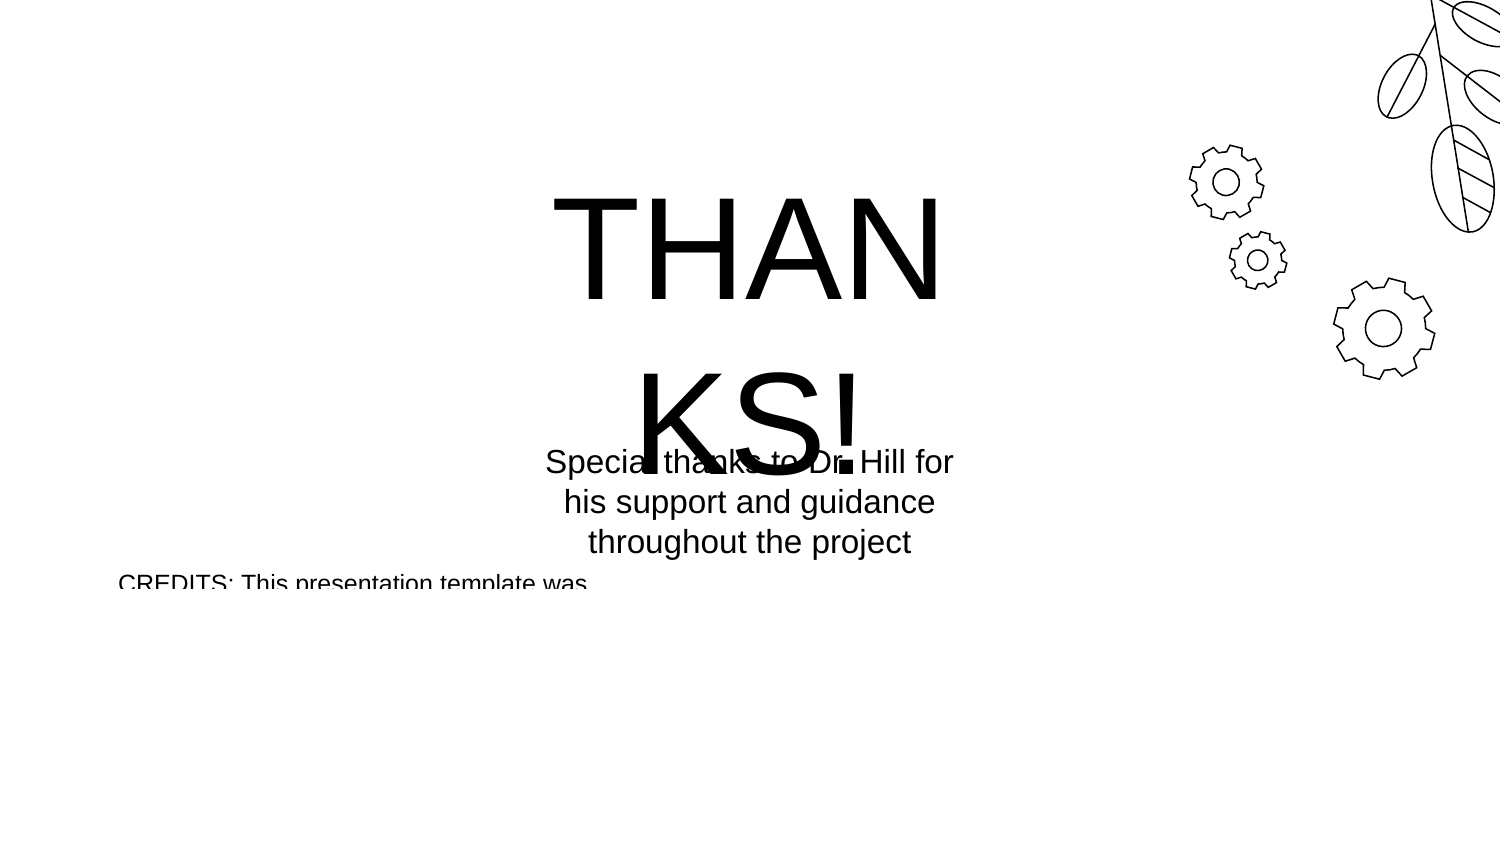

# THANKS!

Special thanks to Dr. Hill for his support and guidance throughout the project